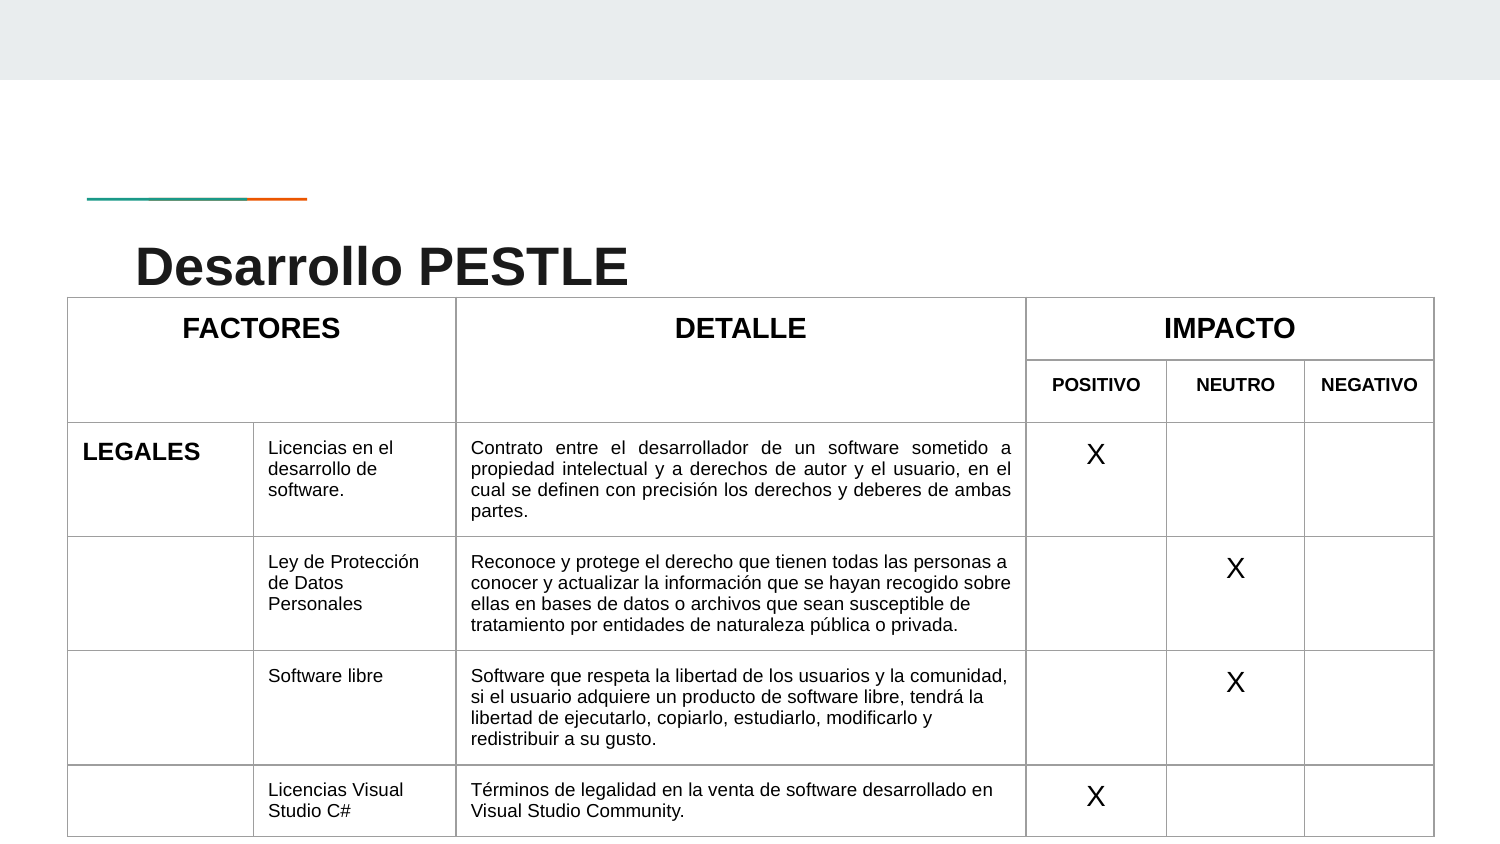

# Desarrollo PESTLE
| FACTORES |  | DETALLE | IMPACTO |  |  |
| --- | --- | --- | --- | --- | --- |
|  |  |  | POSITIVO | NEUTRO | NEGATIVO |
| LEGALES | Licencias en el desarrollo de software. | Contrato entre el desarrollador de un software sometido a propiedad intelectual y a derechos de autor y el usuario, en el cual se definen con precisión los derechos y deberes de ambas partes. | X |  |  |
|  | Ley de Protección de Datos Personales | Reconoce y protege el derecho que tienen todas las personas a conocer y actualizar la información que se hayan recogido sobre ellas en bases de datos o archivos que sean susceptible de tratamiento por entidades de naturaleza pública o privada. |  | X |  |
|  | Software libre | Software que respeta la libertad de los usuarios y la comunidad, si el usuario adquiere un producto de software libre, tendrá la libertad de ejecutarlo, copiarlo, estudiarlo, modificarlo y redistribuir a su gusto. |  | X |  |
|  | Licencias Visual Studio C# | Términos de legalidad en la venta de software desarrollado en Visual Studio Community. | X |  |  |